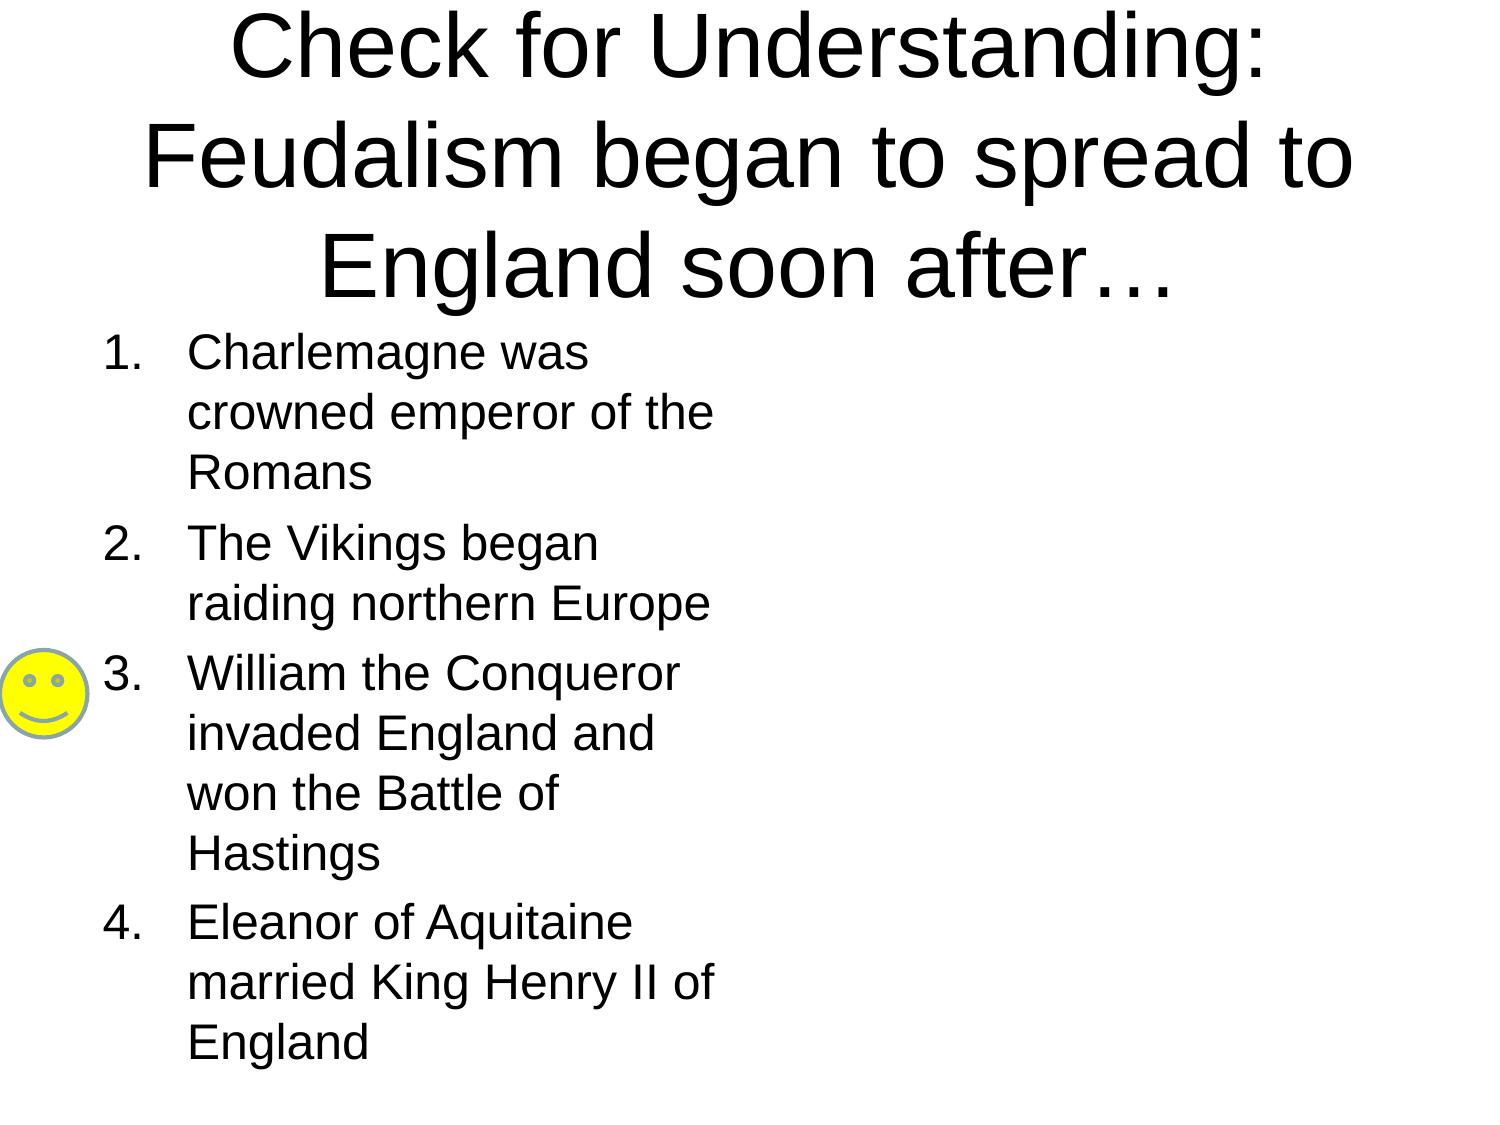

# Check for Understanding: Feudalism began to spread to England soon after…
34
33

Charlemagne was crowned emperor of the Romans
The Vikings began raiding northern Europe
William the Conqueror invaded England and won the Battle of Hastings
Eleanor of Aquitaine married King Henry II of England